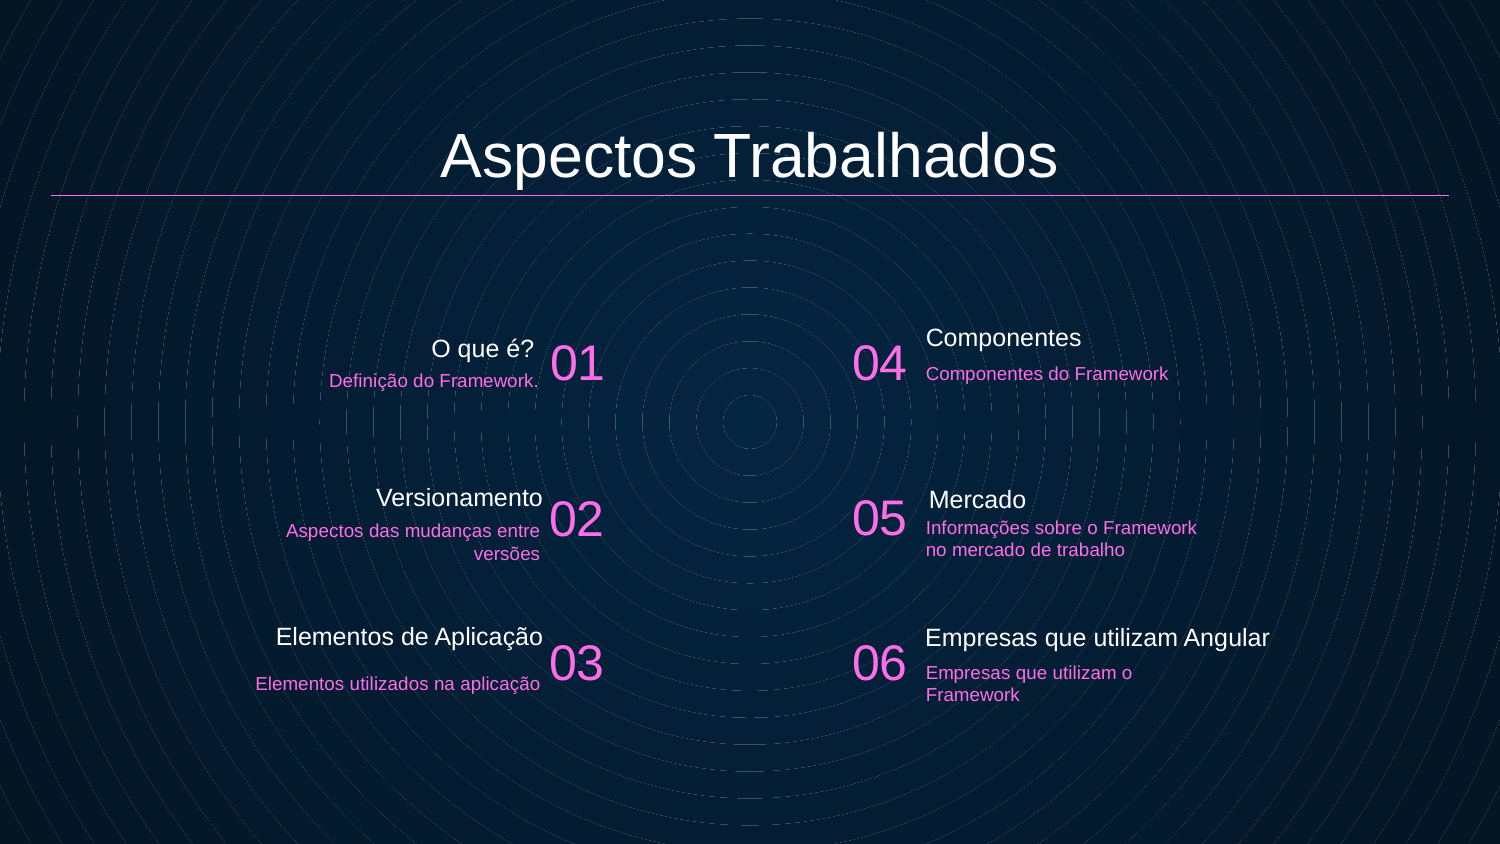

# Aspectos Trabalhados
01
04
Componentes
O que é?
Componentes do Framework
Definição do Framework.
05
02
Versionamento
Mercado
Informações sobre o Framework no mercado de trabalho
Aspectos das mudanças entre versões
06
03
Elementos de Aplicação
Empresas que utilizam Angular
Empresas que utilizam o Framework
Elementos utilizados na aplicação